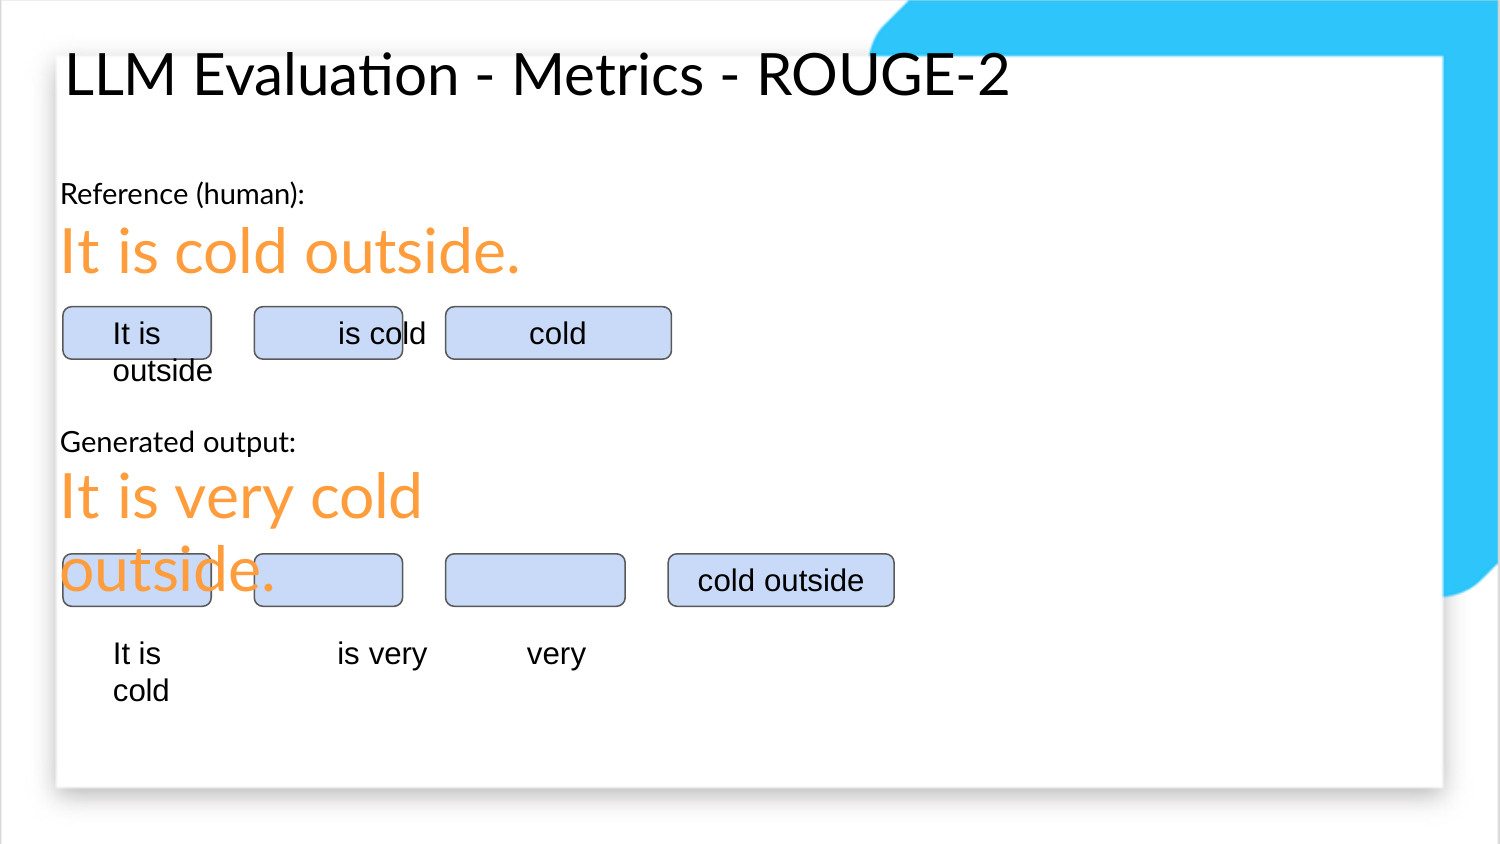

# LLM Evaluation - Metrics - ROUGE-2
Reference (human):
It is cold outside.
It is	is cold	cold outside

Generated output:
It is very cold outside.
It is	is very	very cold

cold outside